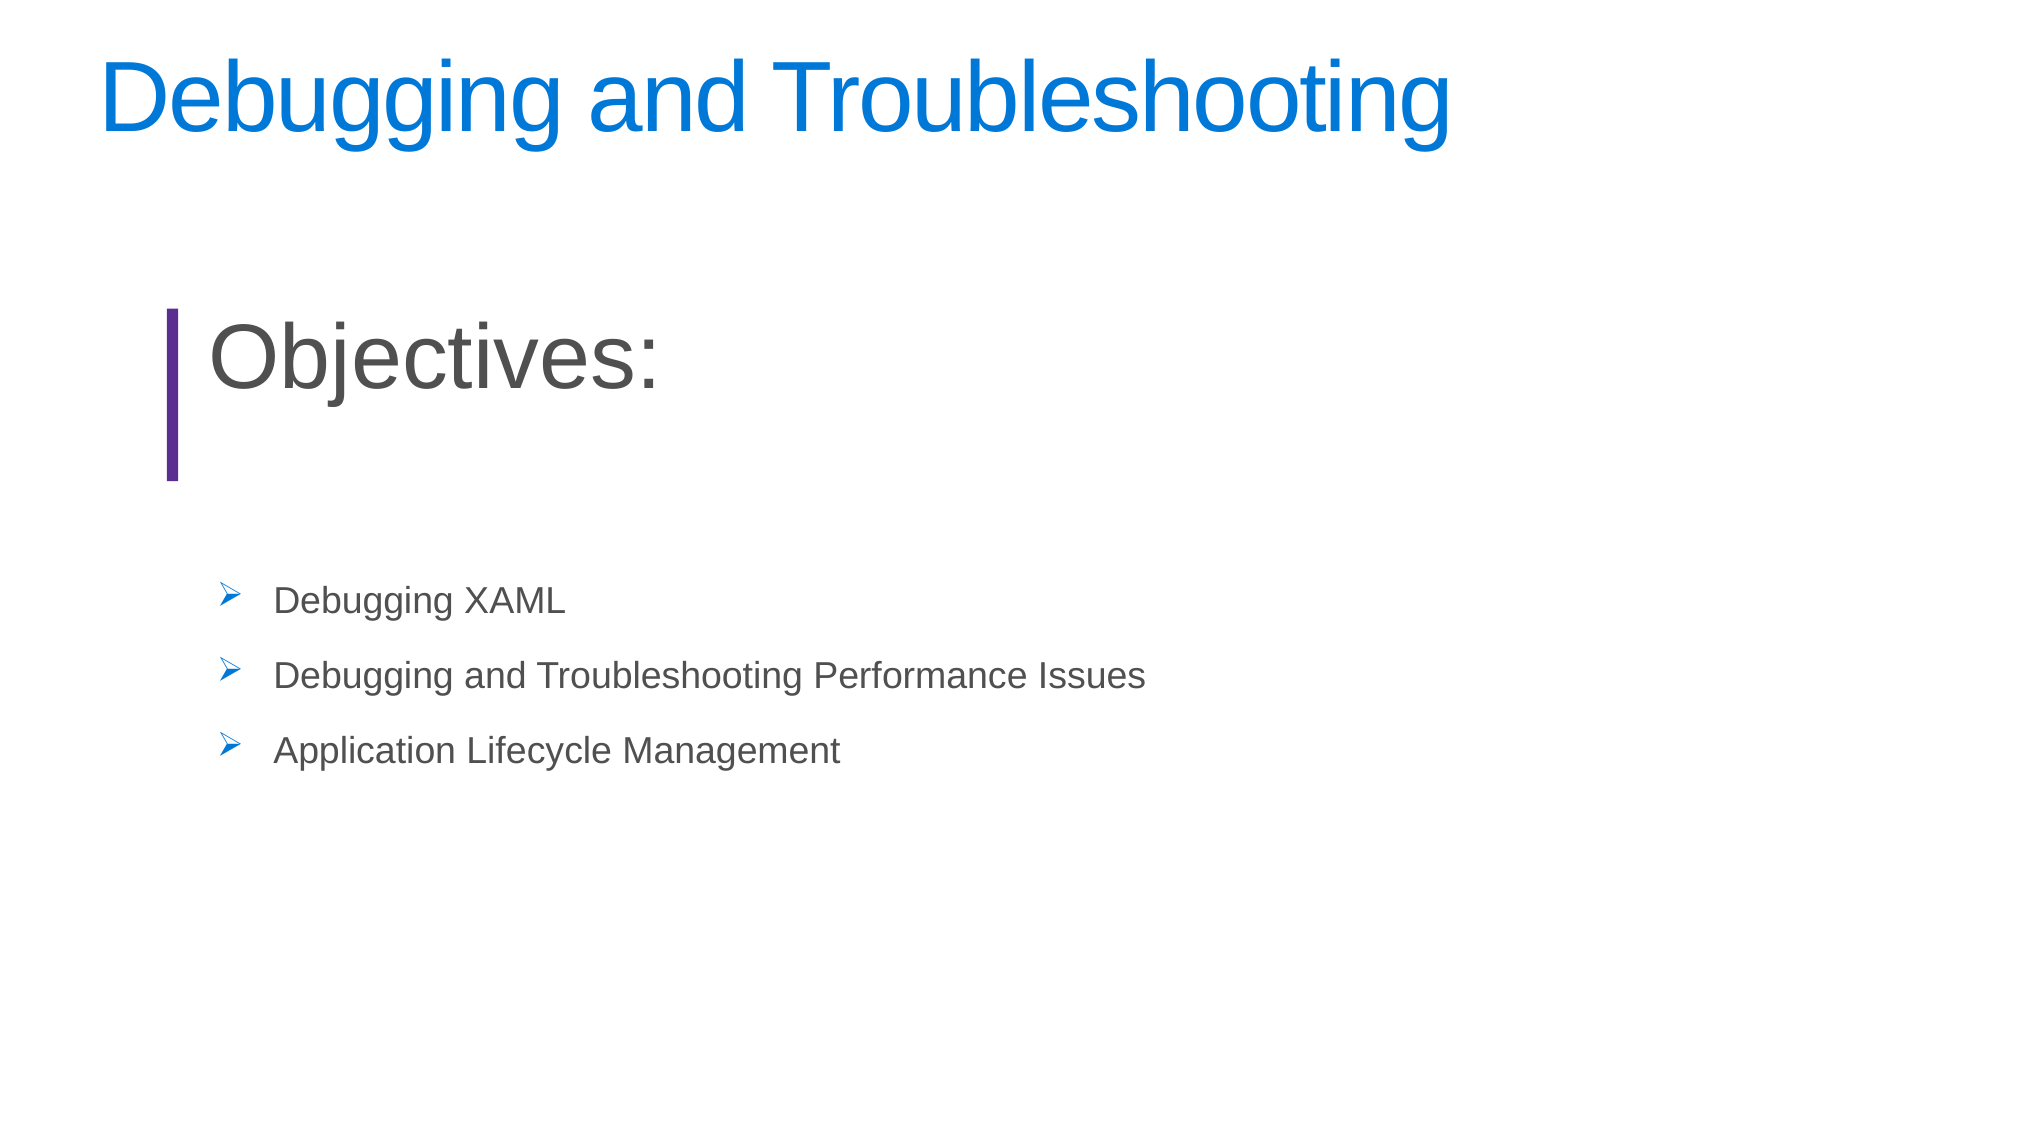

# Debugging and Troubleshooting
Objectives:

Debugging XAML
Debugging and Troubleshooting Performance Issues
Application Lifecycle Management